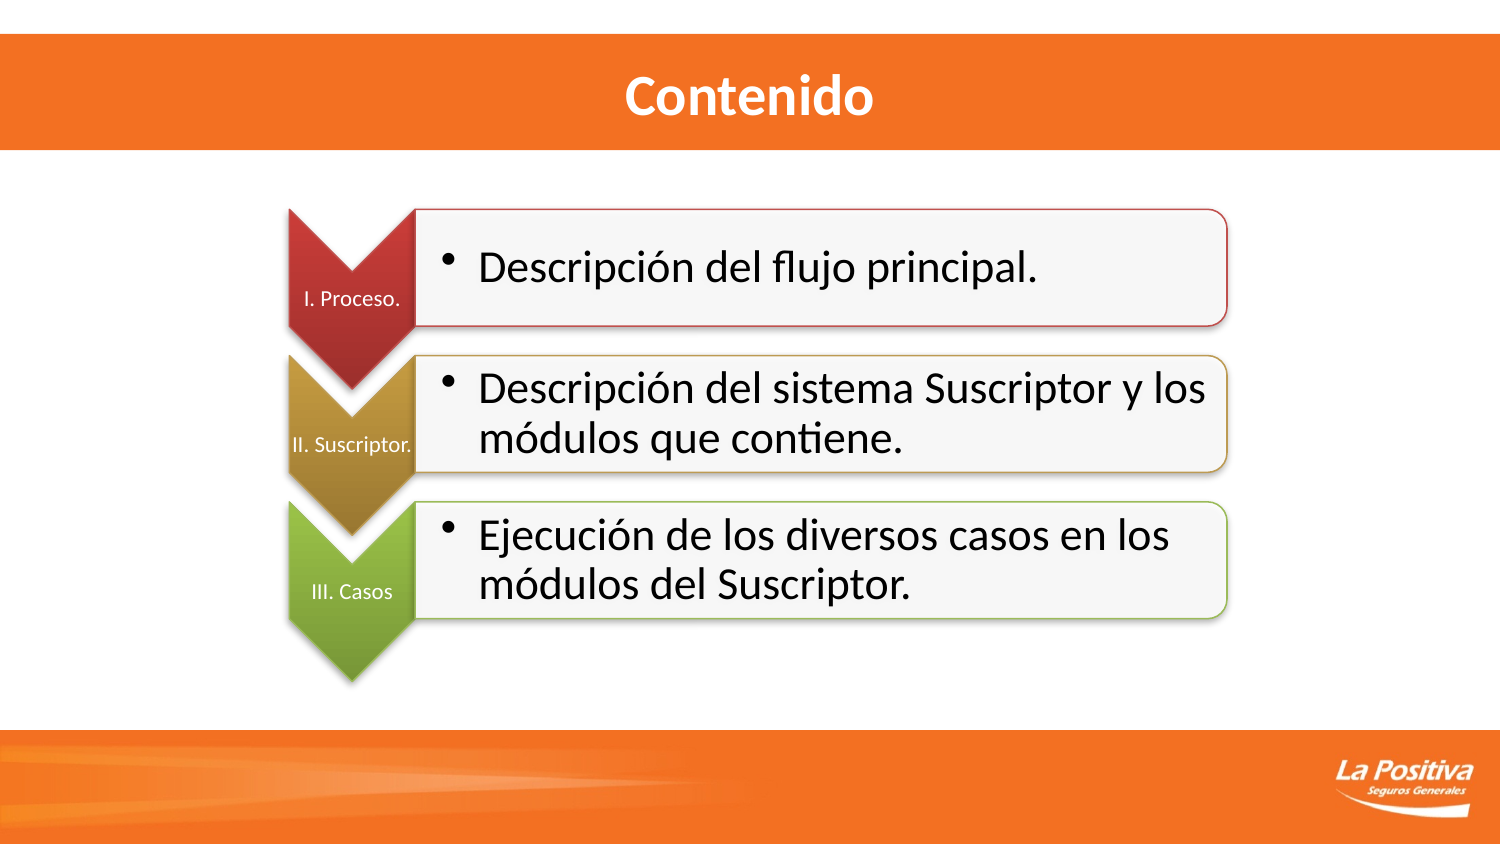

# Contenido
I. Proceso.
Descripción del flujo principal.
II. Suscriptor.
Descripción del sistema Suscriptor y los módulos que contiene.
III. Casos
Ejecución de los diversos casos en los módulos del Suscriptor.